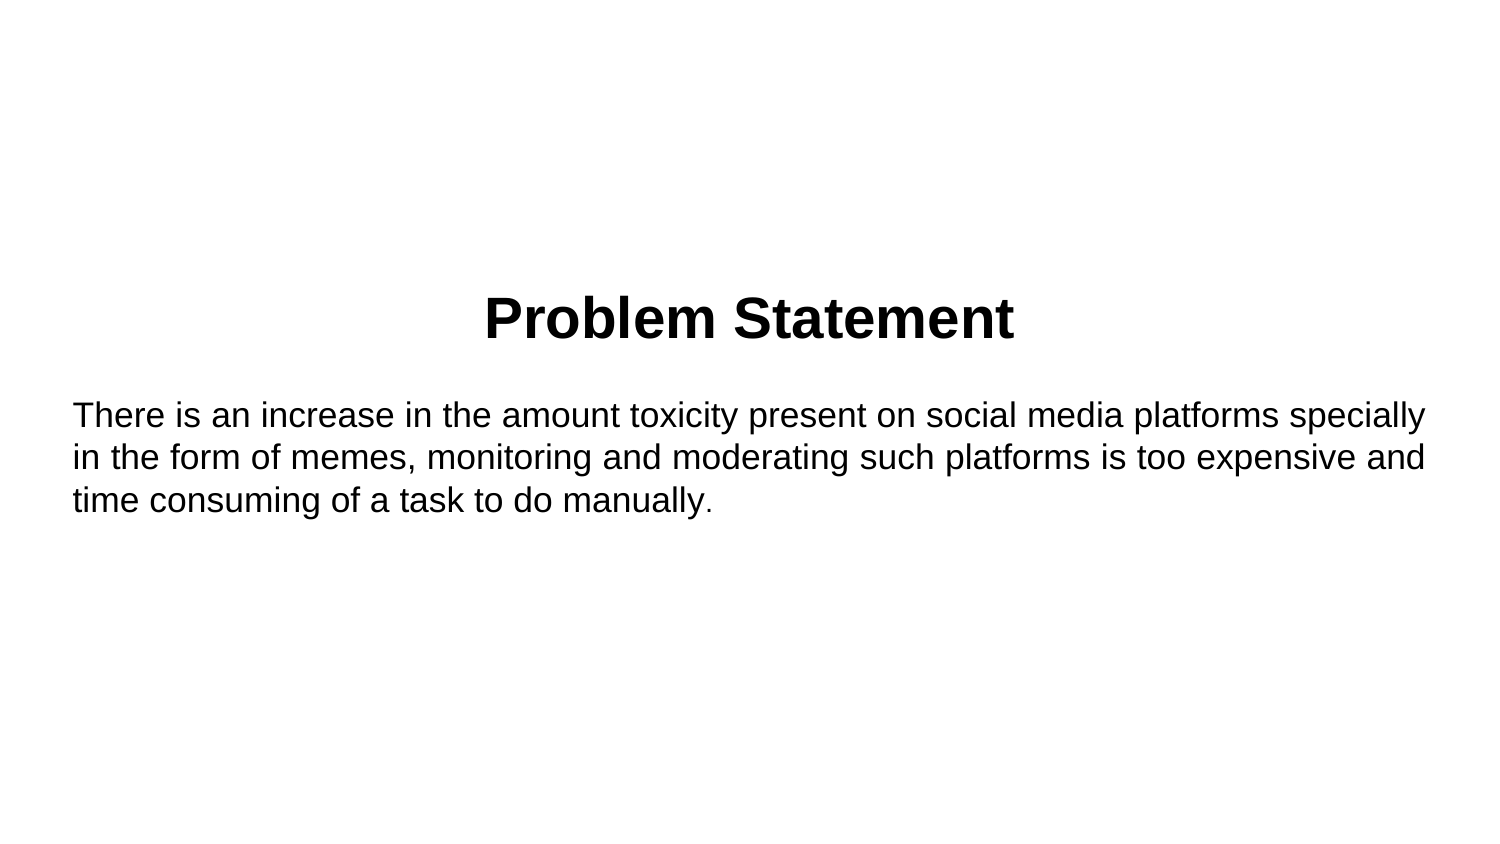

# Problem Statement
There is an increase in the amount toxicity present on social media platforms specially in the form of memes, monitoring and moderating such platforms is too expensive and time consuming of a task to do manually.